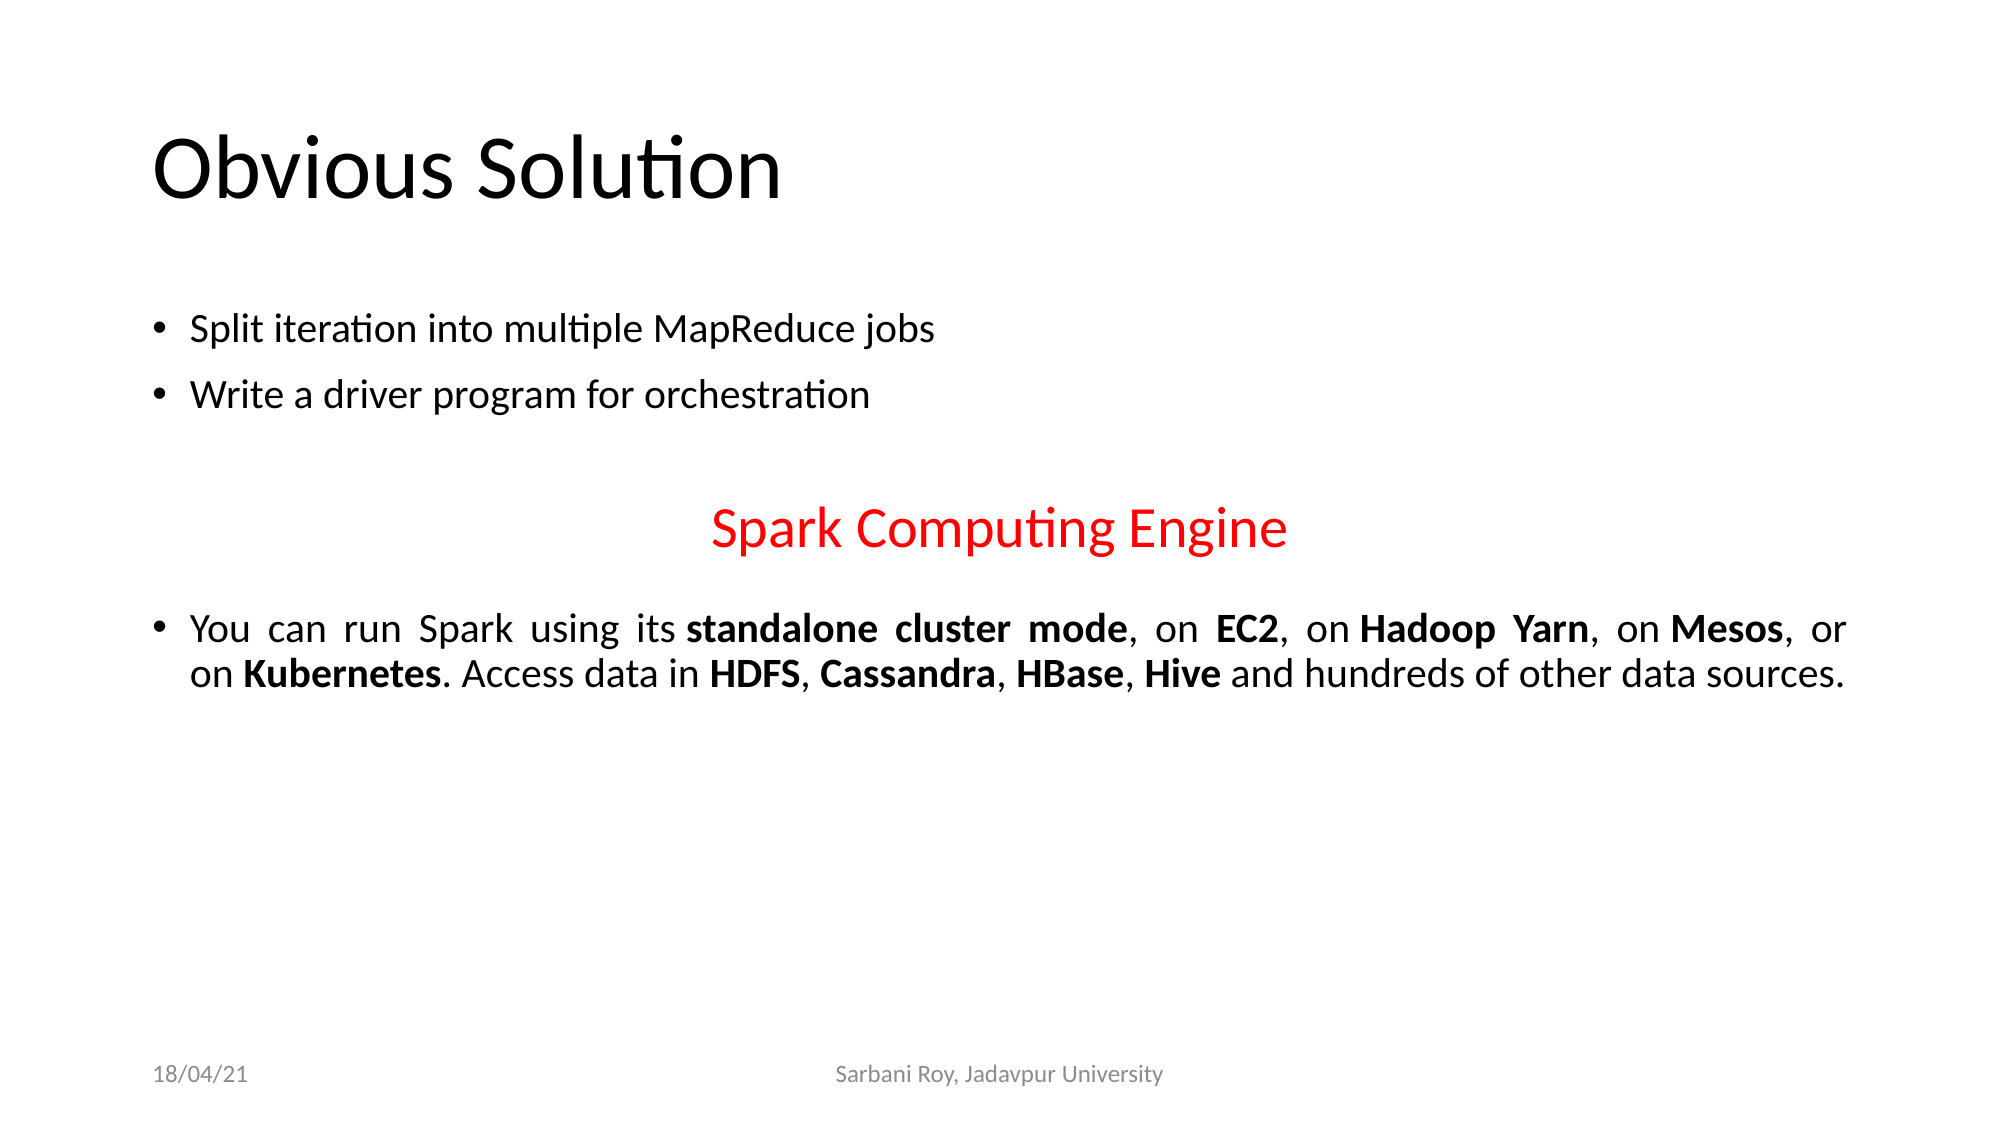

# Obvious Solution
Split iteration into multiple MapReduce jobs
Write a driver program for orchestration

You can run Spark using its standalone cluster mode, on EC2, on Hadoop Yarn, on Mesos, or on Kubernetes. Access data in HDFS, Cassandra, HBase, Hive and hundreds of other data sources.
Spark Computing Engine
18/04/21
Sarbani Roy, Jadavpur University